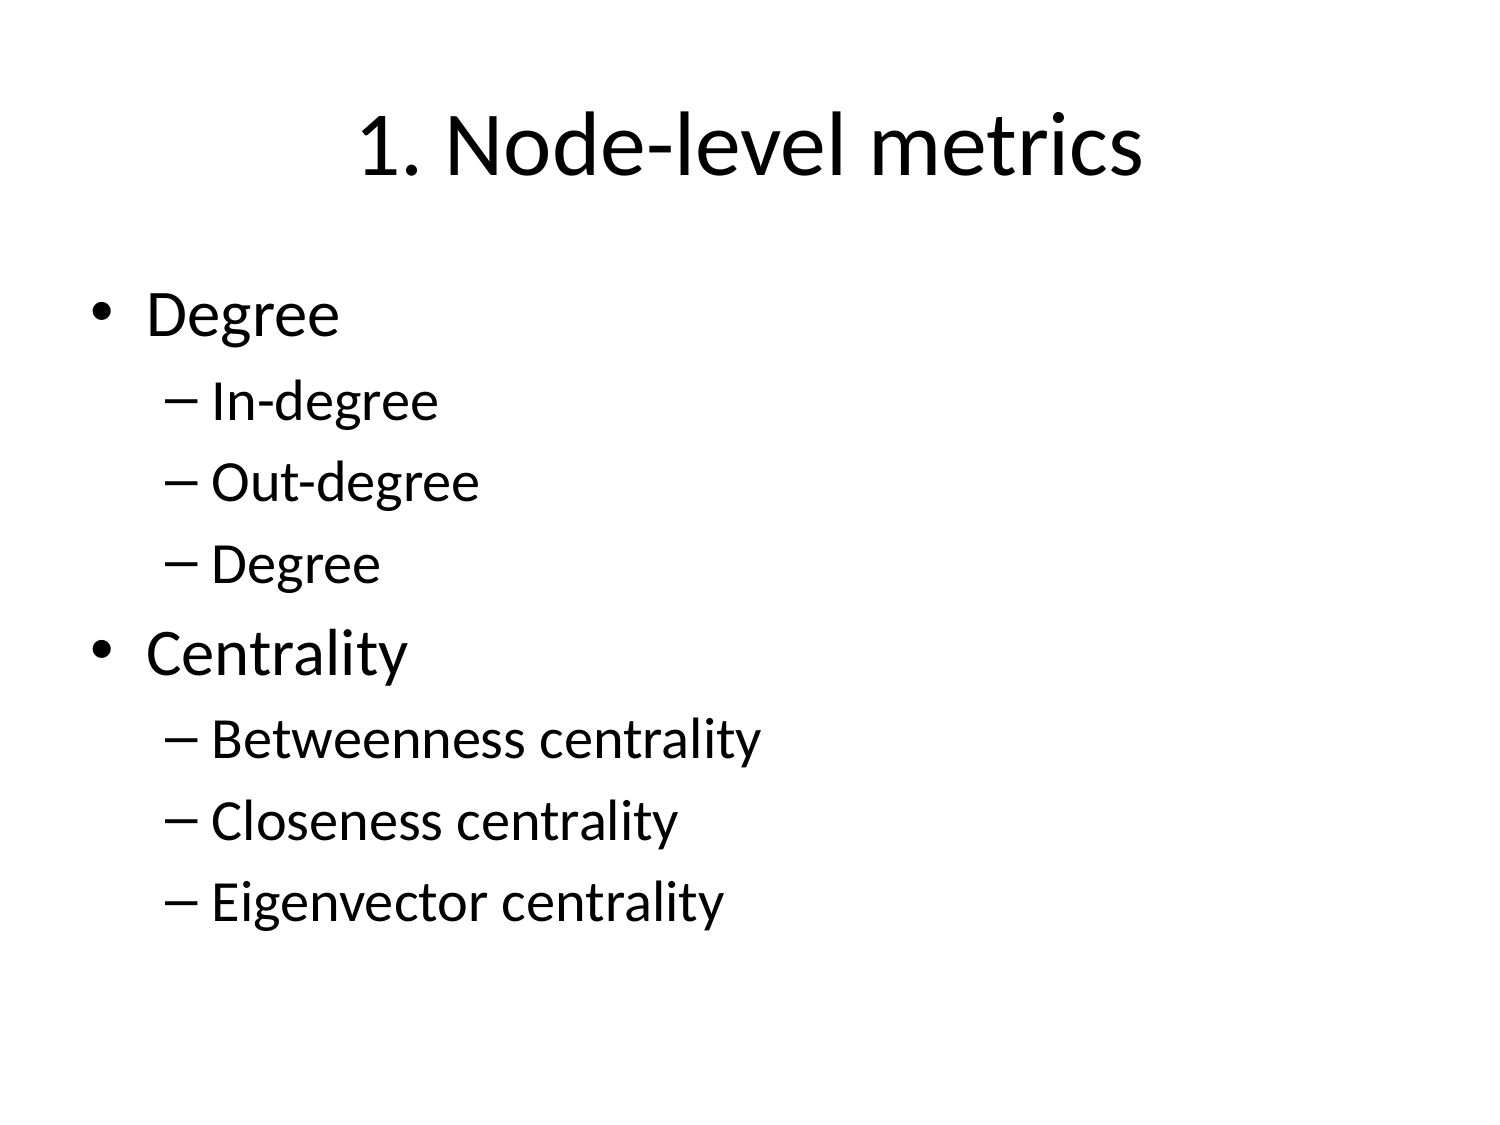

# 1. Node-level metrics
Degree
In-degree
Out-degree
Degree
Centrality
Betweenness centrality
Closeness centrality
Eigenvector centrality